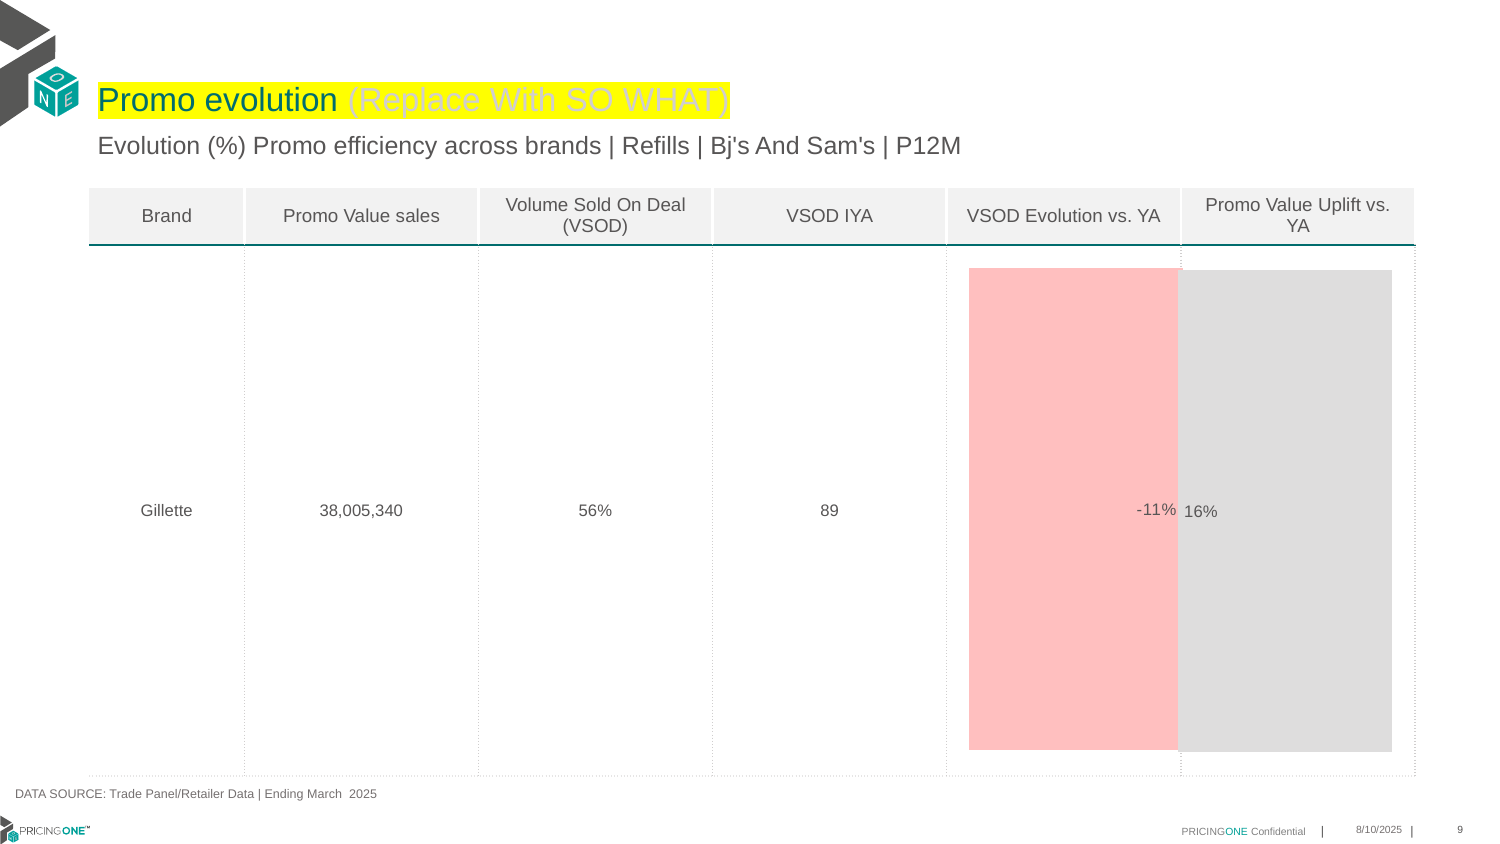

# Promo evolution (Replace With SO WHAT)
Evolution (%) Promo efficiency across brands | Refills | Bj's And Sam's | P12M
| Brand | Promo Value sales | Volume Sold On Deal (VSOD) | VSOD IYA | VSOD Evolution vs. YA | Promo Value Uplift vs. YA |
| --- | --- | --- | --- | --- | --- |
| Gillette | 38,005,340 | 56% | 89 |  |  |

### Chart

| Category | VSOD Evaluation vs YA |
|---|---|
| Gillette | -0.11099999999999999 |

### Chart

| Category | Promo Value Uplift vs YA |
|---|---|
| Gillette | 0.16258295327676886 |
DATA SOURCE: Trade Panel/Retailer Data | Ending March  2025

8/10/2025
9